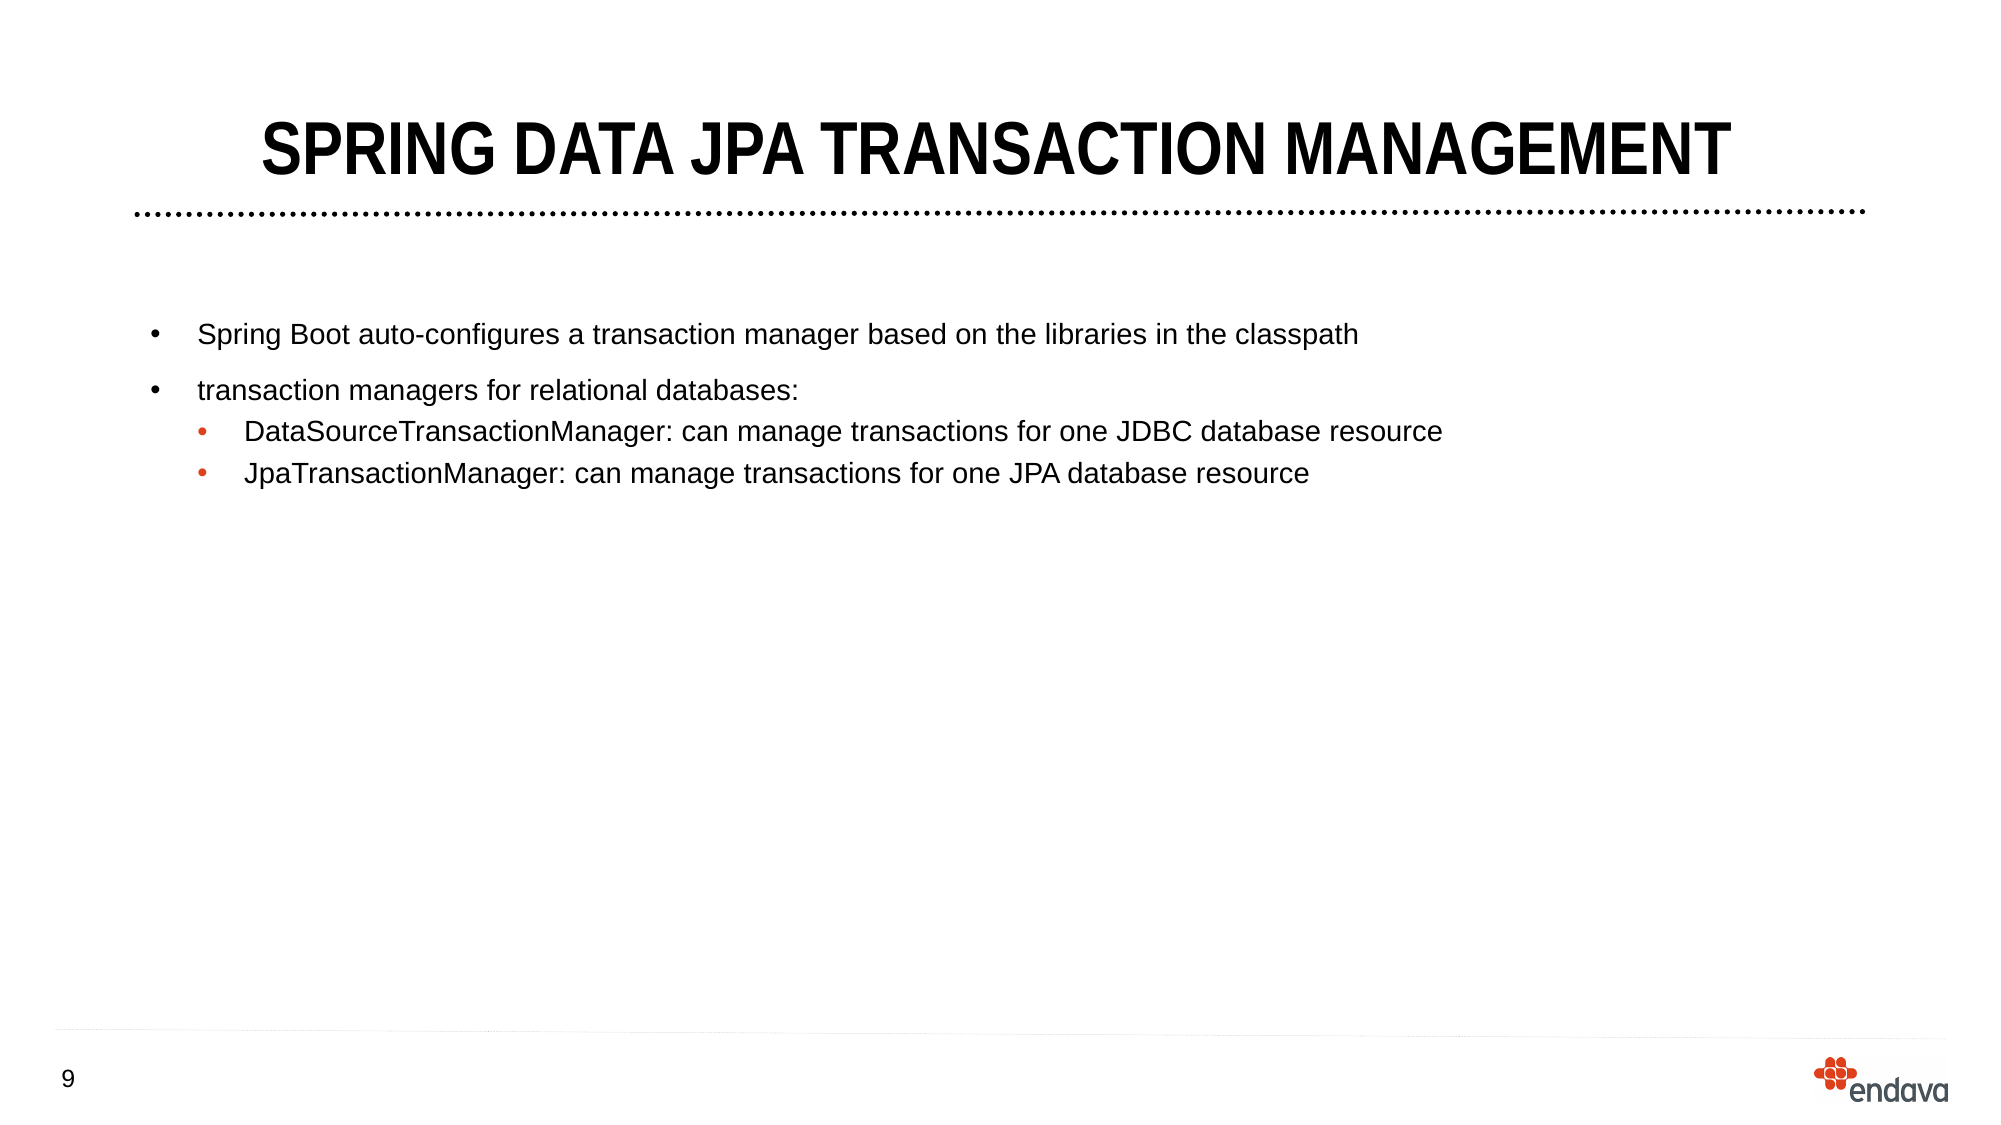

# Spring data jpa transaction management

Spring Boot auto-configures a transaction manager based on the libraries in the classpath
transaction managers for relational databases:
DataSourceTransactionManager: can manage transactions for one JDBC database resource
JpaTransactionManager: can manage transactions for one JPA database resource